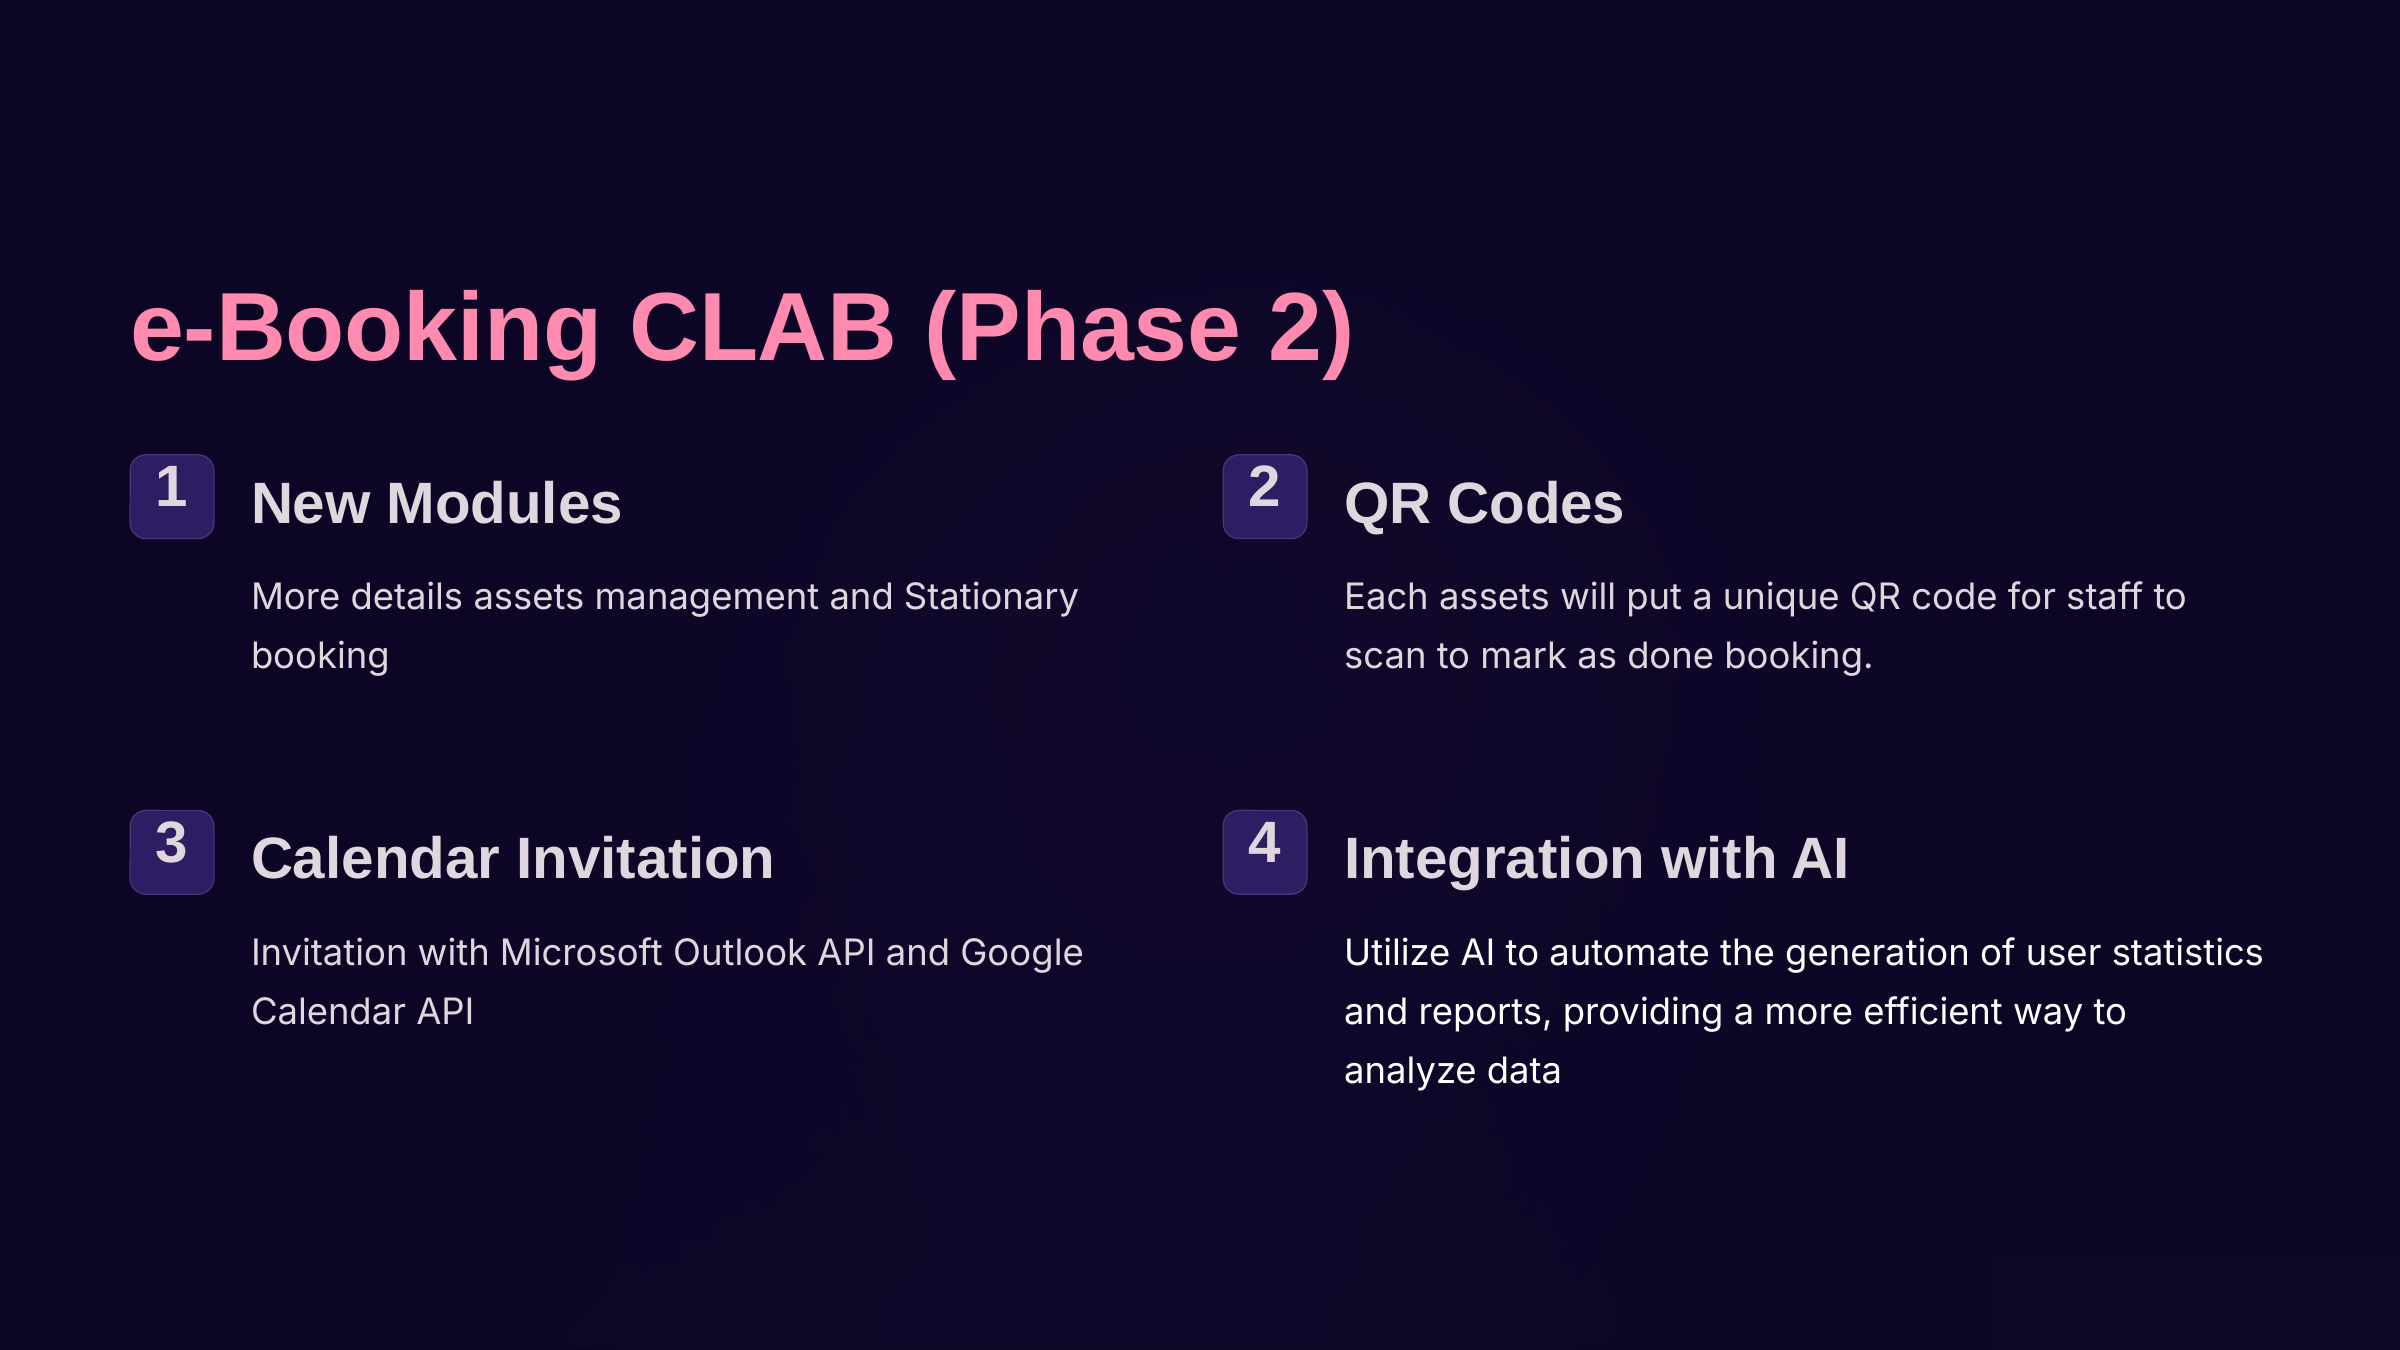

e-Booking CLAB (Phase 2)

1
2
New Modules
QR Codes
More details assets management and Stationary booking

Each assets will put a unique QR code for staff to scan to mark as done booking.

3
4
Calendar Invitation

Integration with AI
Invitation with Microsoft Outlook API and Google Calendar API
Utilize AI to automate the generation of user statistics and reports, providing a more efficient way to analyze data